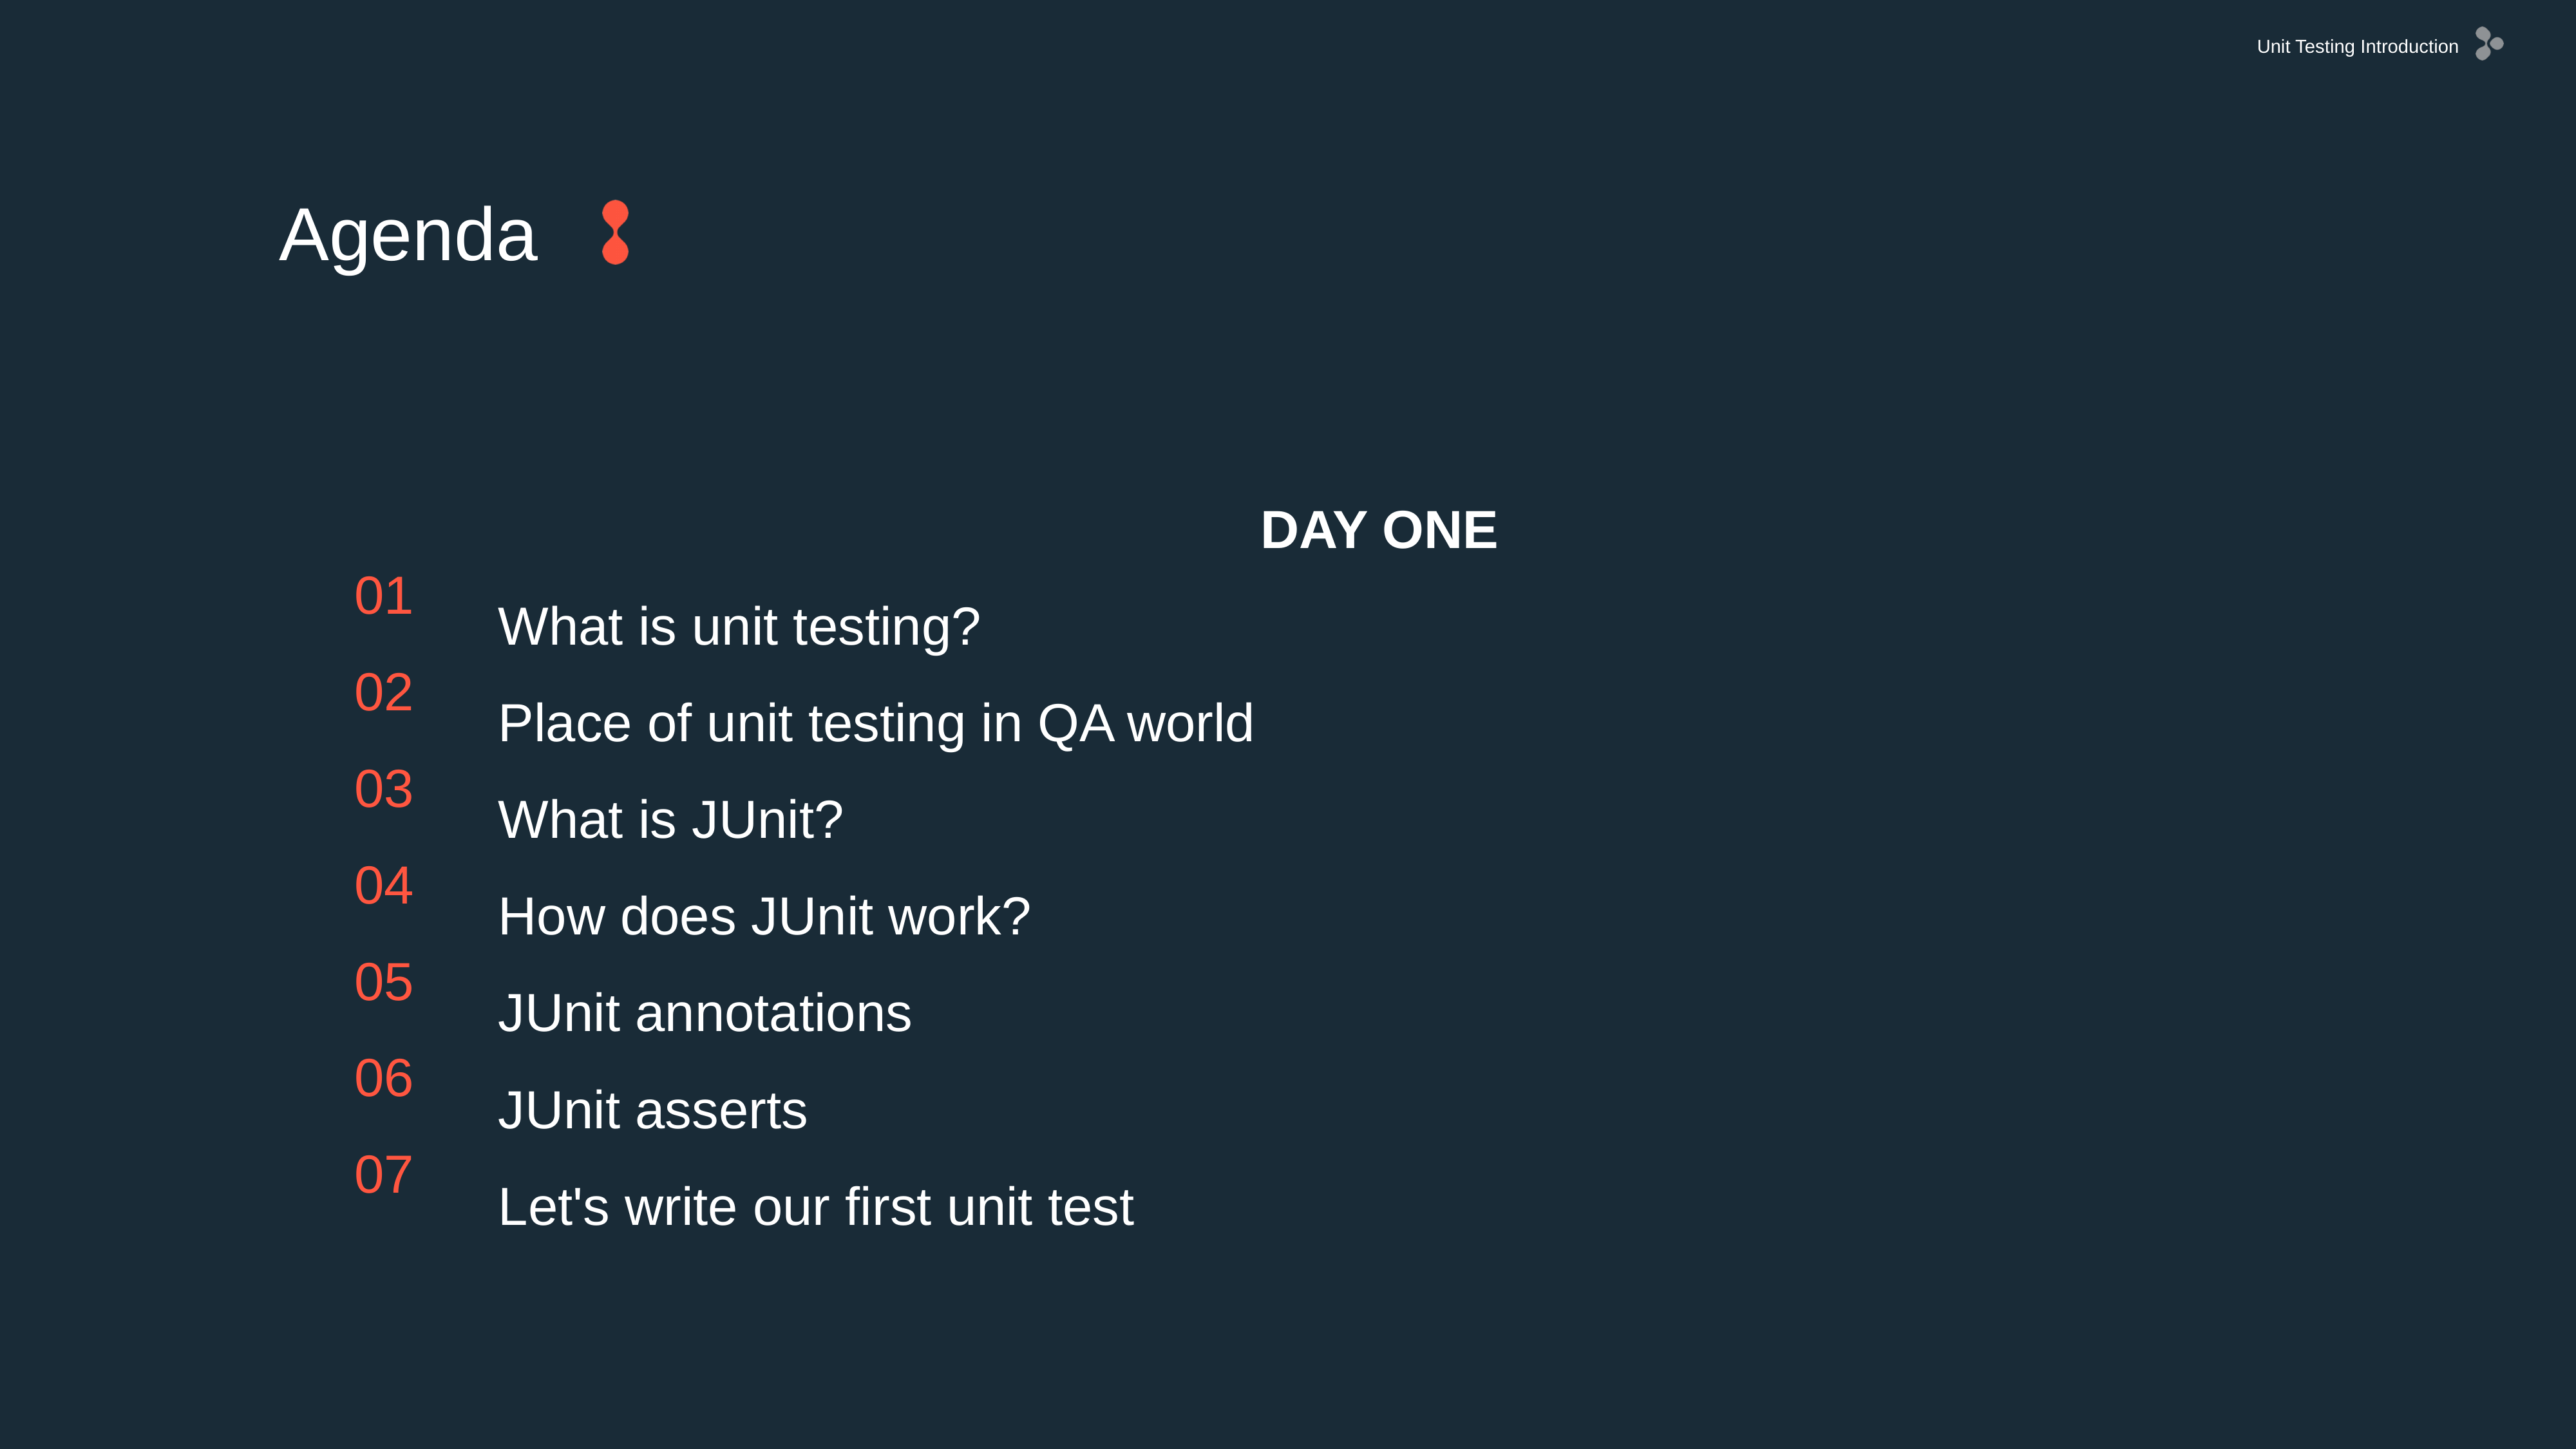

DAY ONE
What is unit testing?
Place of unit testing in QA world
What is JUnit?
How does JUnit work?
JUnit annotations
JUnit asserts
Let's write our first unit test

01
02
03
04
05
06
07
Insert short chapter name
Insert short chapter name
Insert short chapter name
Insert short chapter name
Insert short chapter name
Pag. 4
Pag. 8
Pag. 16
Pag. 32
Pag. 48